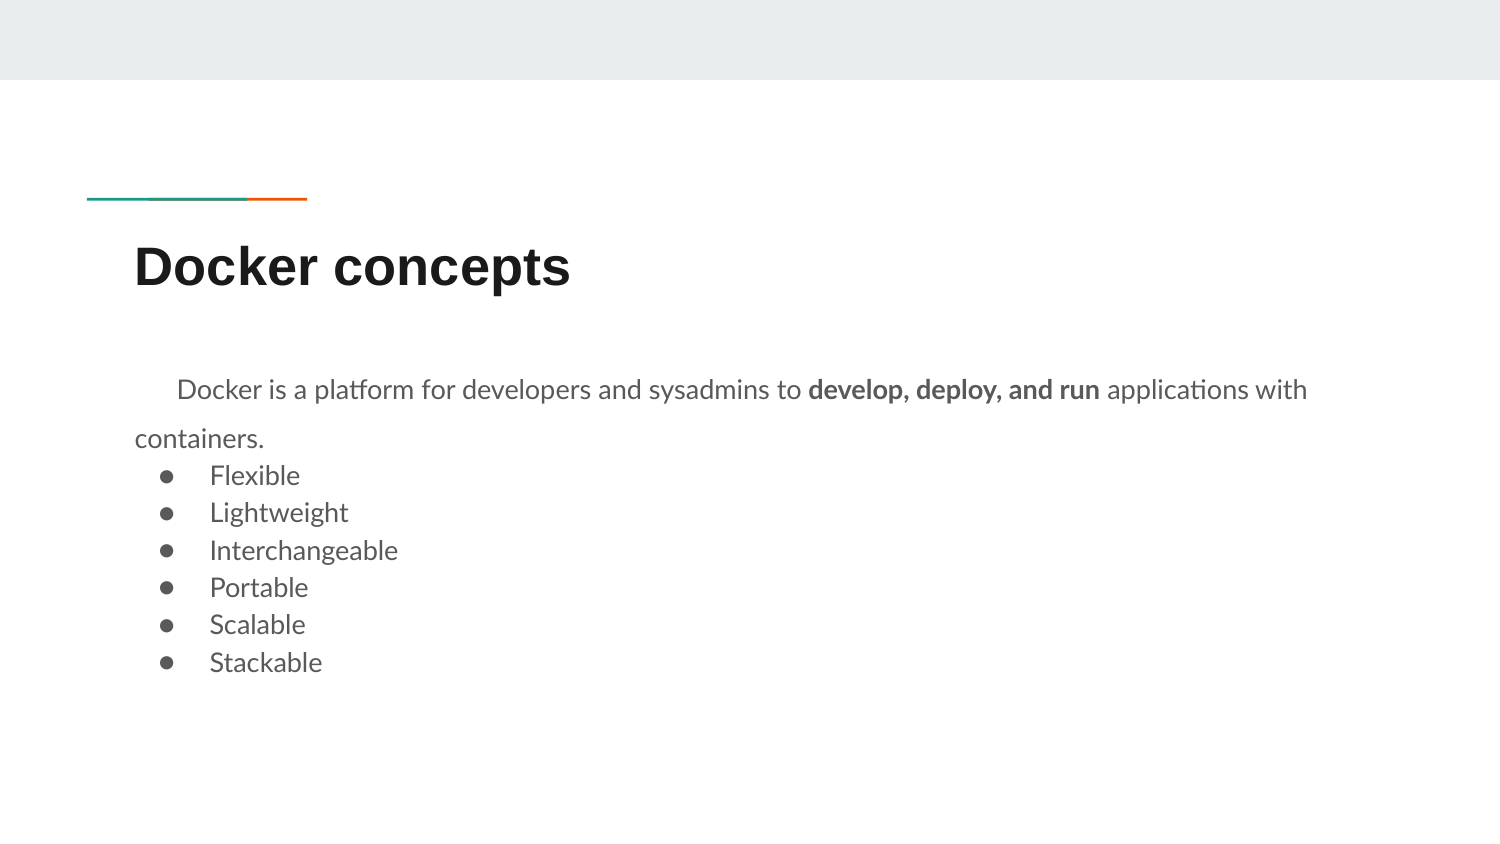

# Docker concepts
      Docker is a platform for developers and sysadmins to develop, deploy, and run applications with containers.
Flexible
Lightweight
Interchangeable
Portable
Scalable
Stackable